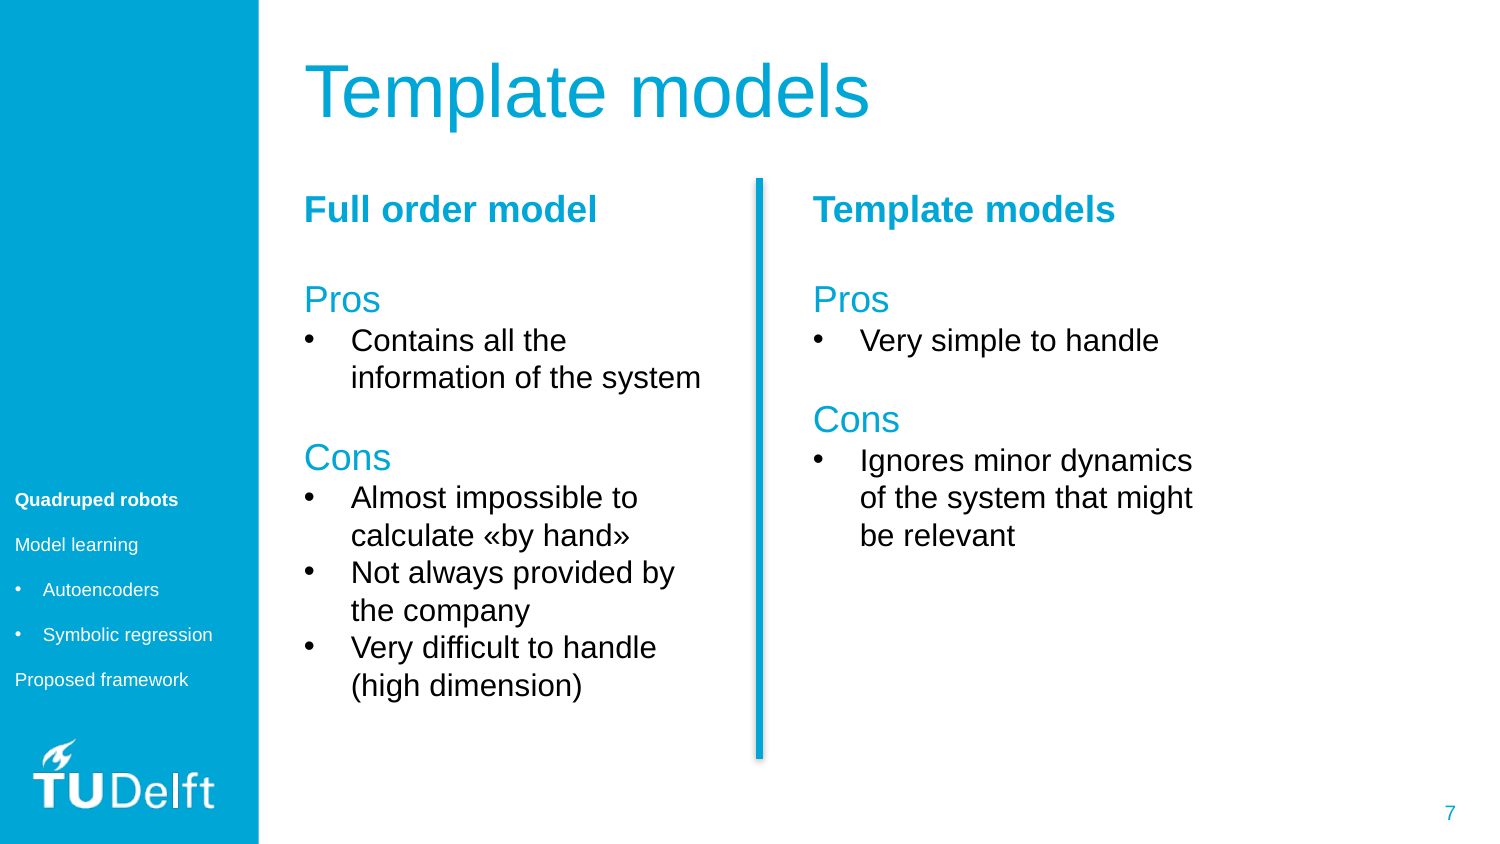

# Template models
Full order model

Pros
Contains all the information of the system

Cons
Almost impossible to calculate «by hand»
Not always provided by the company
Very difficult to handle (high dimension)
Template models

Pros
Very simple to handle

Cons
Ignores minor dynamics of the system that might be relevant
Quadruped robots
Model learning
Autoencoders
Symbolic regression
Proposed framework